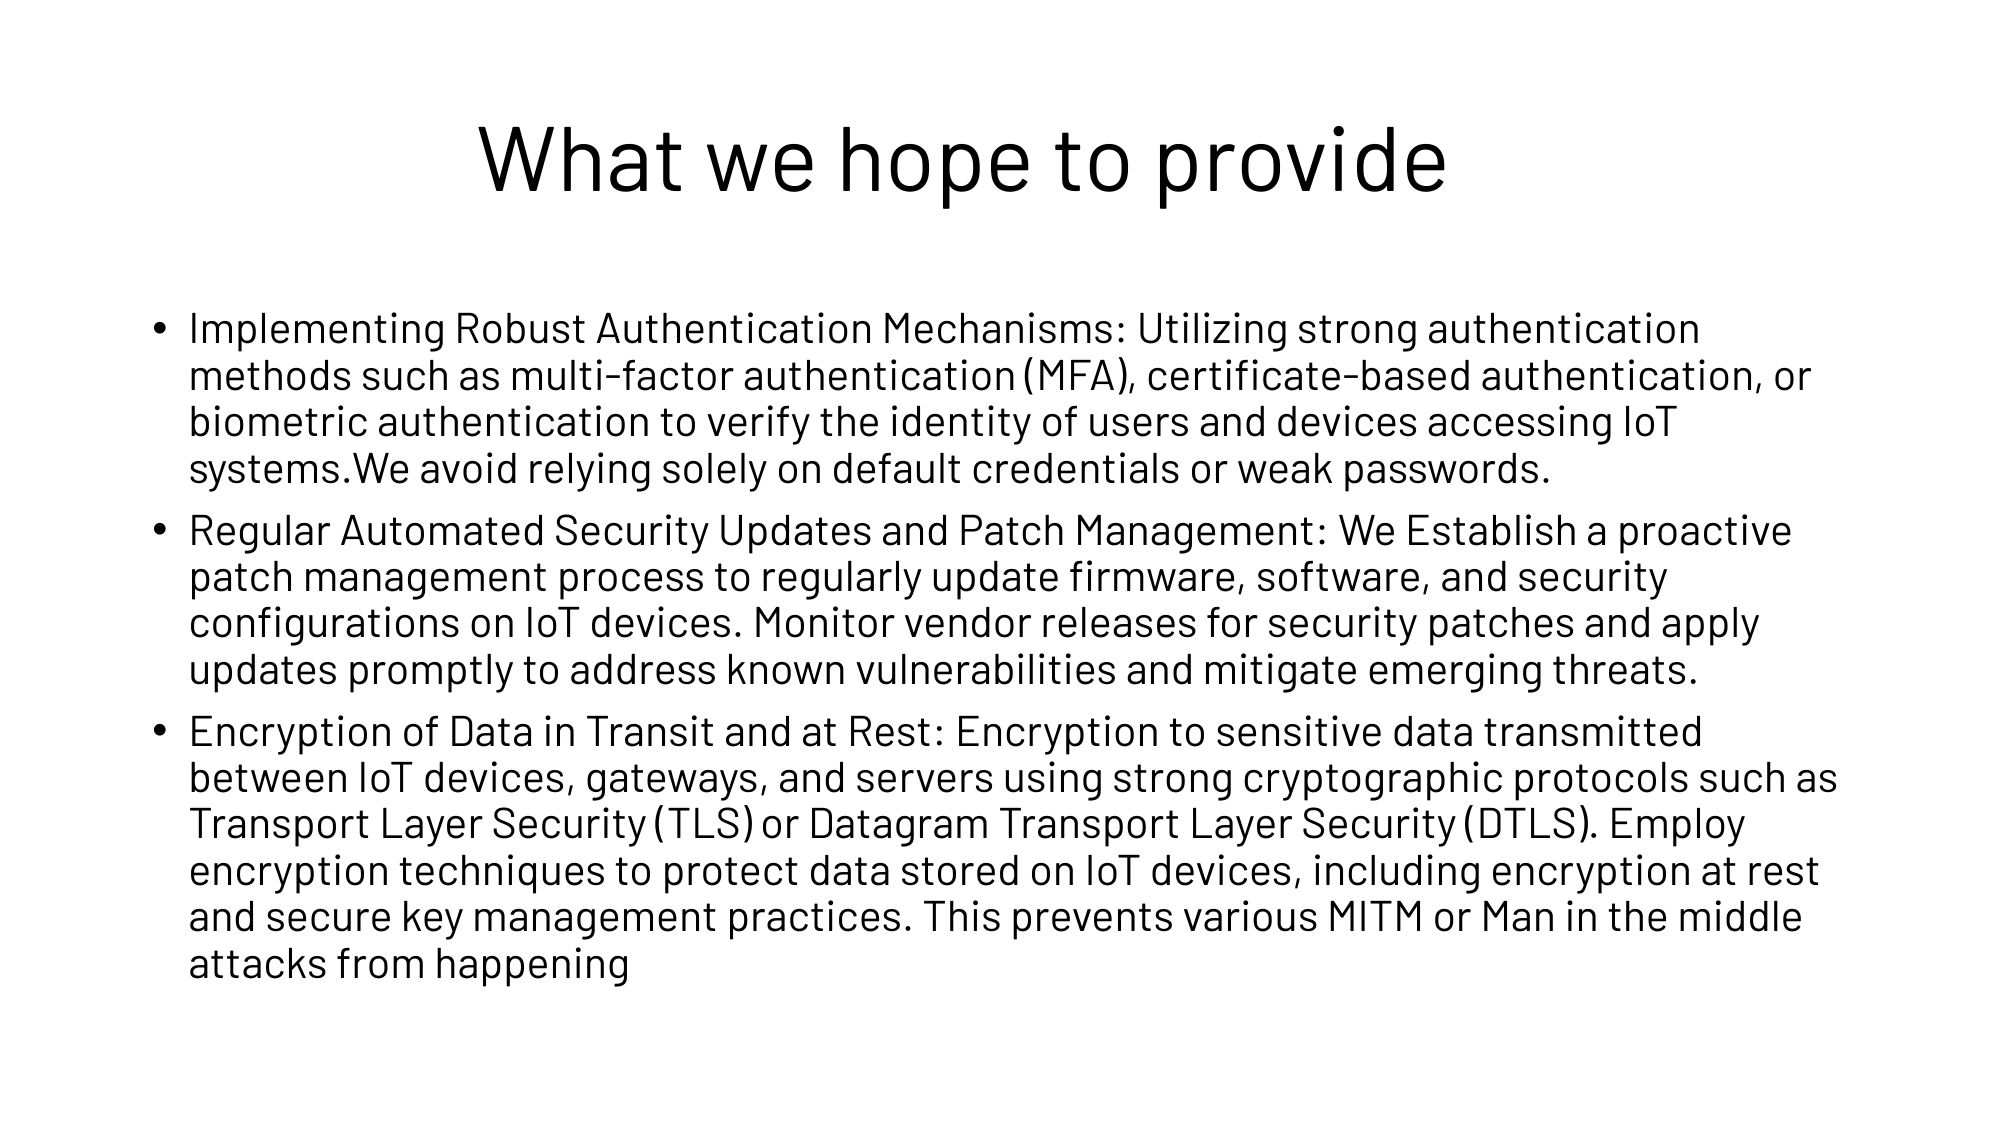

# What we hope to provide
Implementing Robust Authentication Mechanisms: Utilizing strong authentication methods such as multi-factor authentication (MFA), certificate-based authentication, or biometric authentication to verify the identity of users and devices accessing IoT systems.We avoid relying solely on default credentials or weak passwords.
Regular Automated Security Updates and Patch Management: We Establish a proactive patch management process to regularly update firmware, software, and security configurations on IoT devices. Monitor vendor releases for security patches and apply updates promptly to address known vulnerabilities and mitigate emerging threats.
Encryption of Data in Transit and at Rest: Encryption to sensitive data transmitted between IoT devices, gateways, and servers using strong cryptographic protocols such as Transport Layer Security (TLS) or Datagram Transport Layer Security (DTLS). Employ encryption techniques to protect data stored on IoT devices, including encryption at rest and secure key management practices. This prevents various MITM or Man in the middle attacks from happening